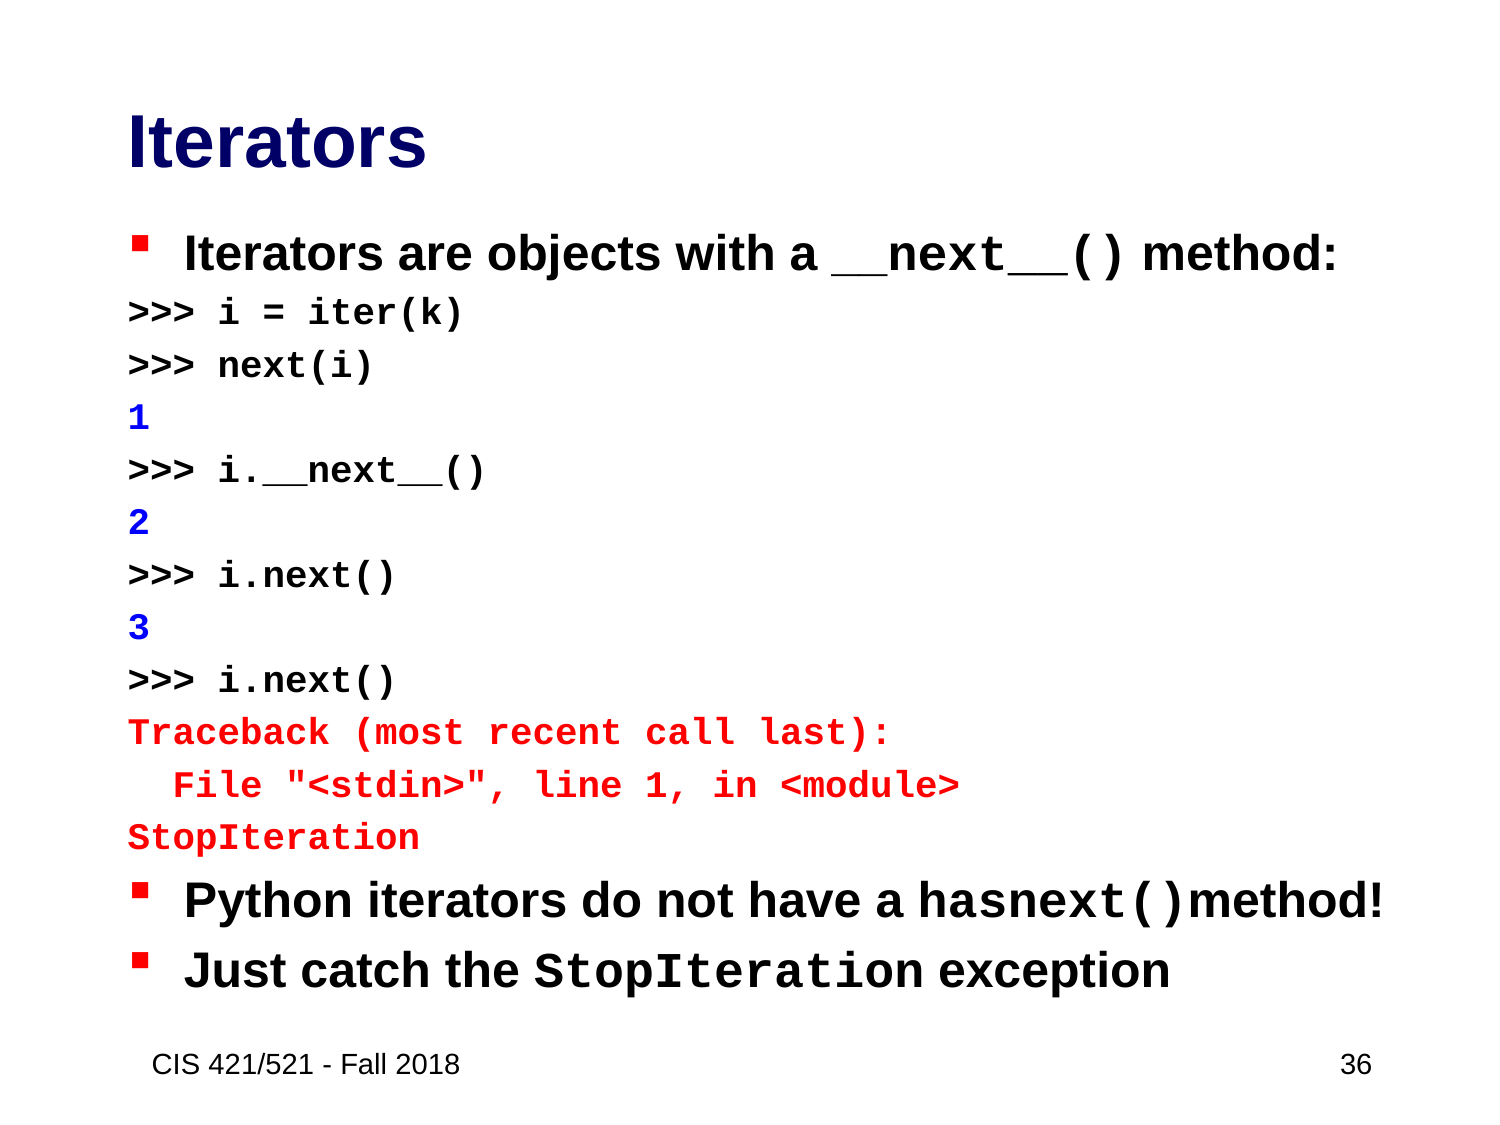

# Iterators
Iterators are objects with a __next__() method:
>>> i = iter(k)
>>> next(i)
1
>>> i.__next__()
2
>>> i.next()
3
>>> i.next()
Traceback (most recent call last):
  File "<stdin>", line 1, in <module>
StopIteration
Python iterators do not have a hasnext()method!
Just catch the StopIteration exception
CIS 421/521 - Fall 2018
       36